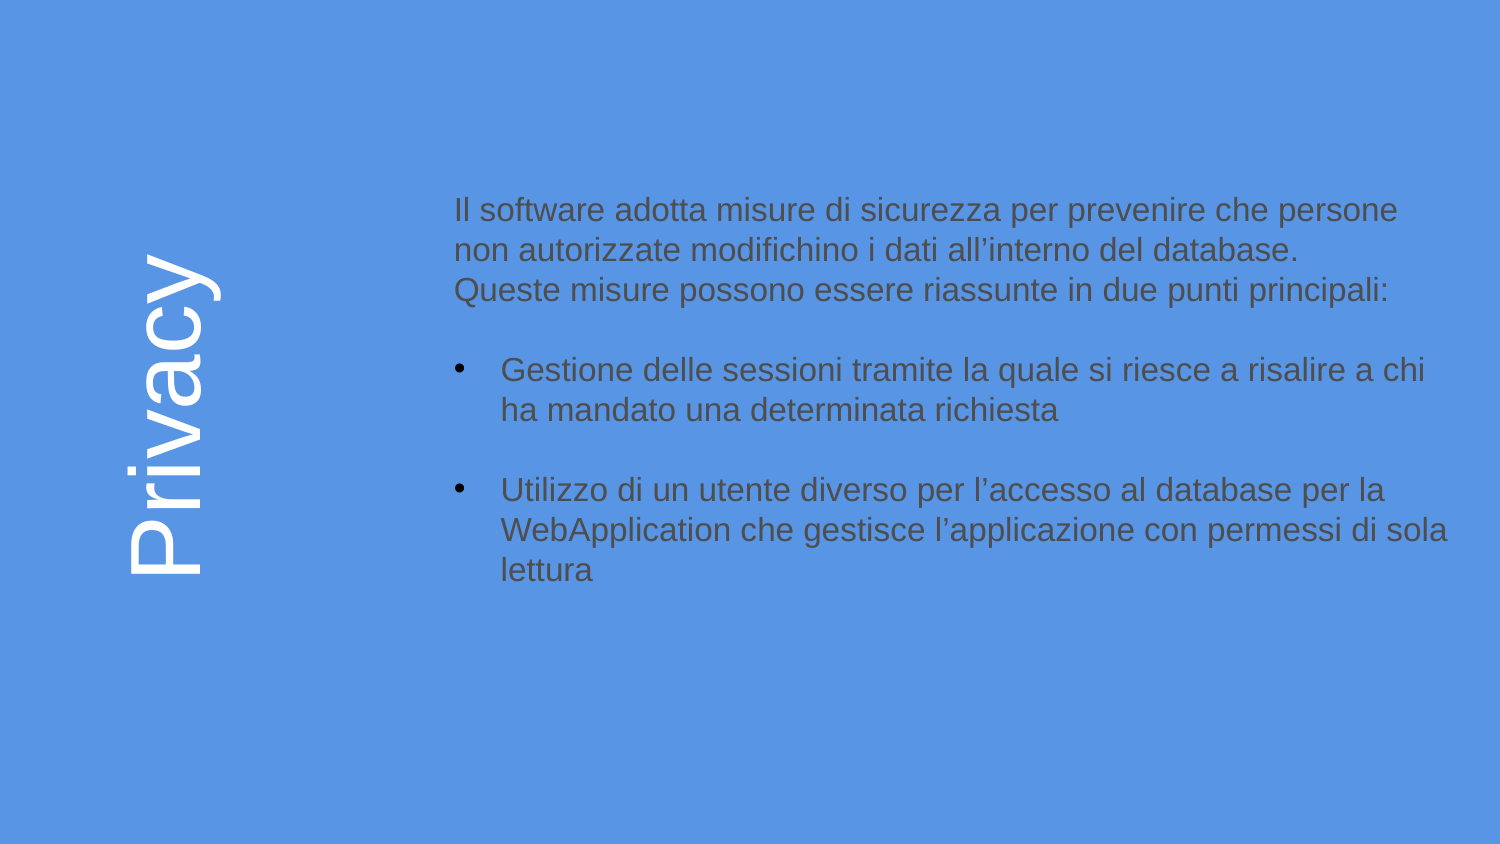

Privacy
Il software adotta misure di sicurezza per prevenire che persone non autorizzate modifichino i dati all’interno del database.
Queste misure possono essere riassunte in due punti principali:

Gestione delle sessioni tramite la quale si riesce a risalire a chi ha mandato una determinata richiesta

Utilizzo di un utente diverso per l’accesso al database per la WebApplication che gestisce l’applicazione con permessi di sola lettura